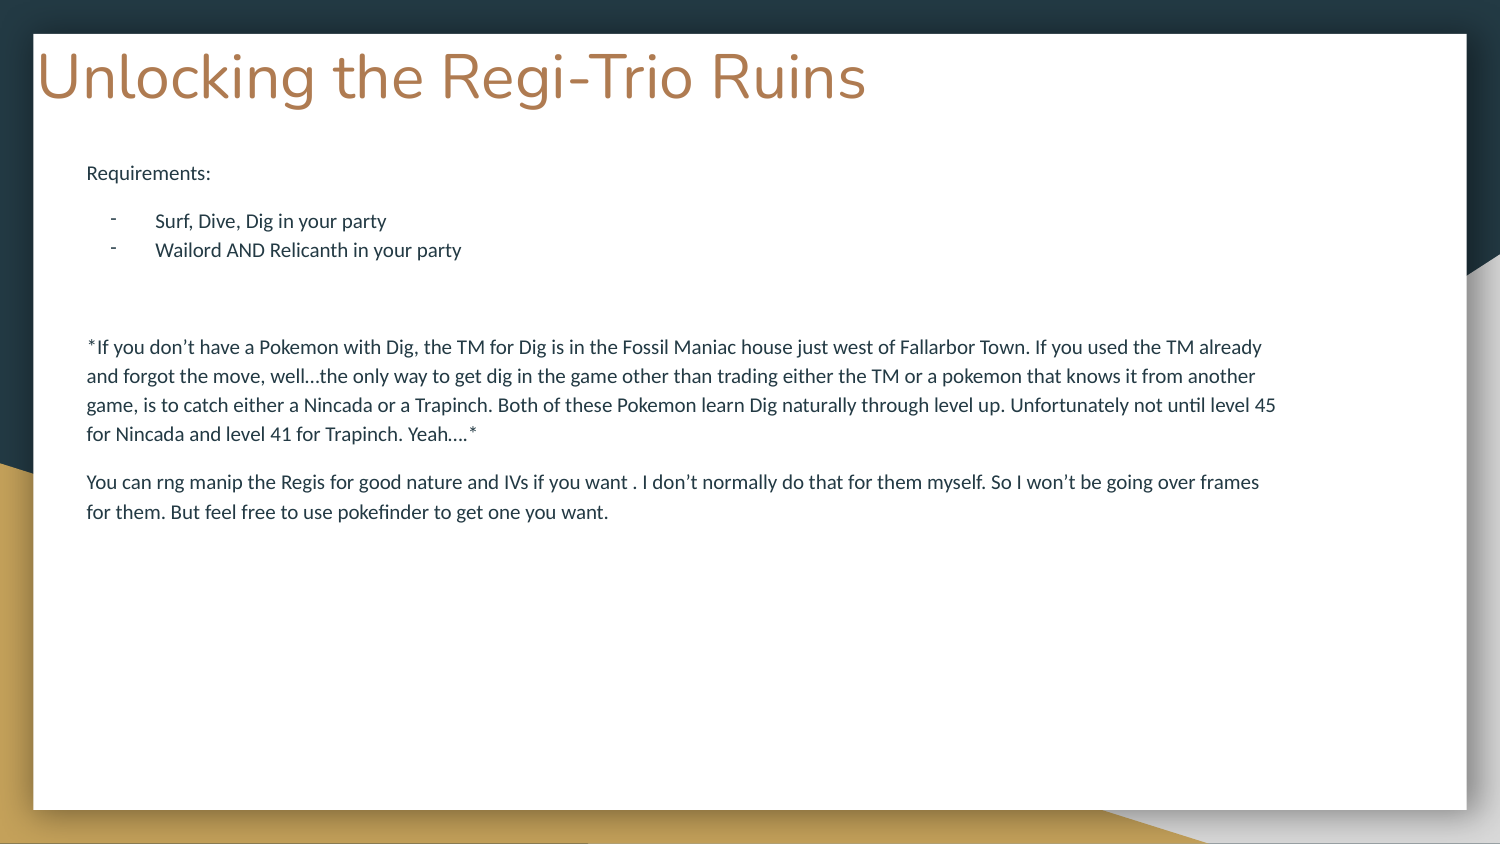

# Unlocking the Regi-Trio Ruins
Requirements:
Surf, Dive, Dig in your party
Wailord AND Relicanth in your party

*If you don’t have a Pokemon with Dig, the TM for Dig is in the Fossil Maniac house just west of Fallarbor Town. If you used the TM already and forgot the move, well…the only way to get dig in the game other than trading either the TM or a pokemon that knows it from another game, is to catch either a Nincada or a Trapinch. Both of these Pokemon learn Dig naturally through level up. Unfortunately not until level 45 for Nincada and level 41 for Trapinch. Yeah….*
You can rng manip the Regis for good nature and IVs if you want . I don’t normally do that for them myself. So I won’t be going over frames for them. But feel free to use pokefinder to get one you want.